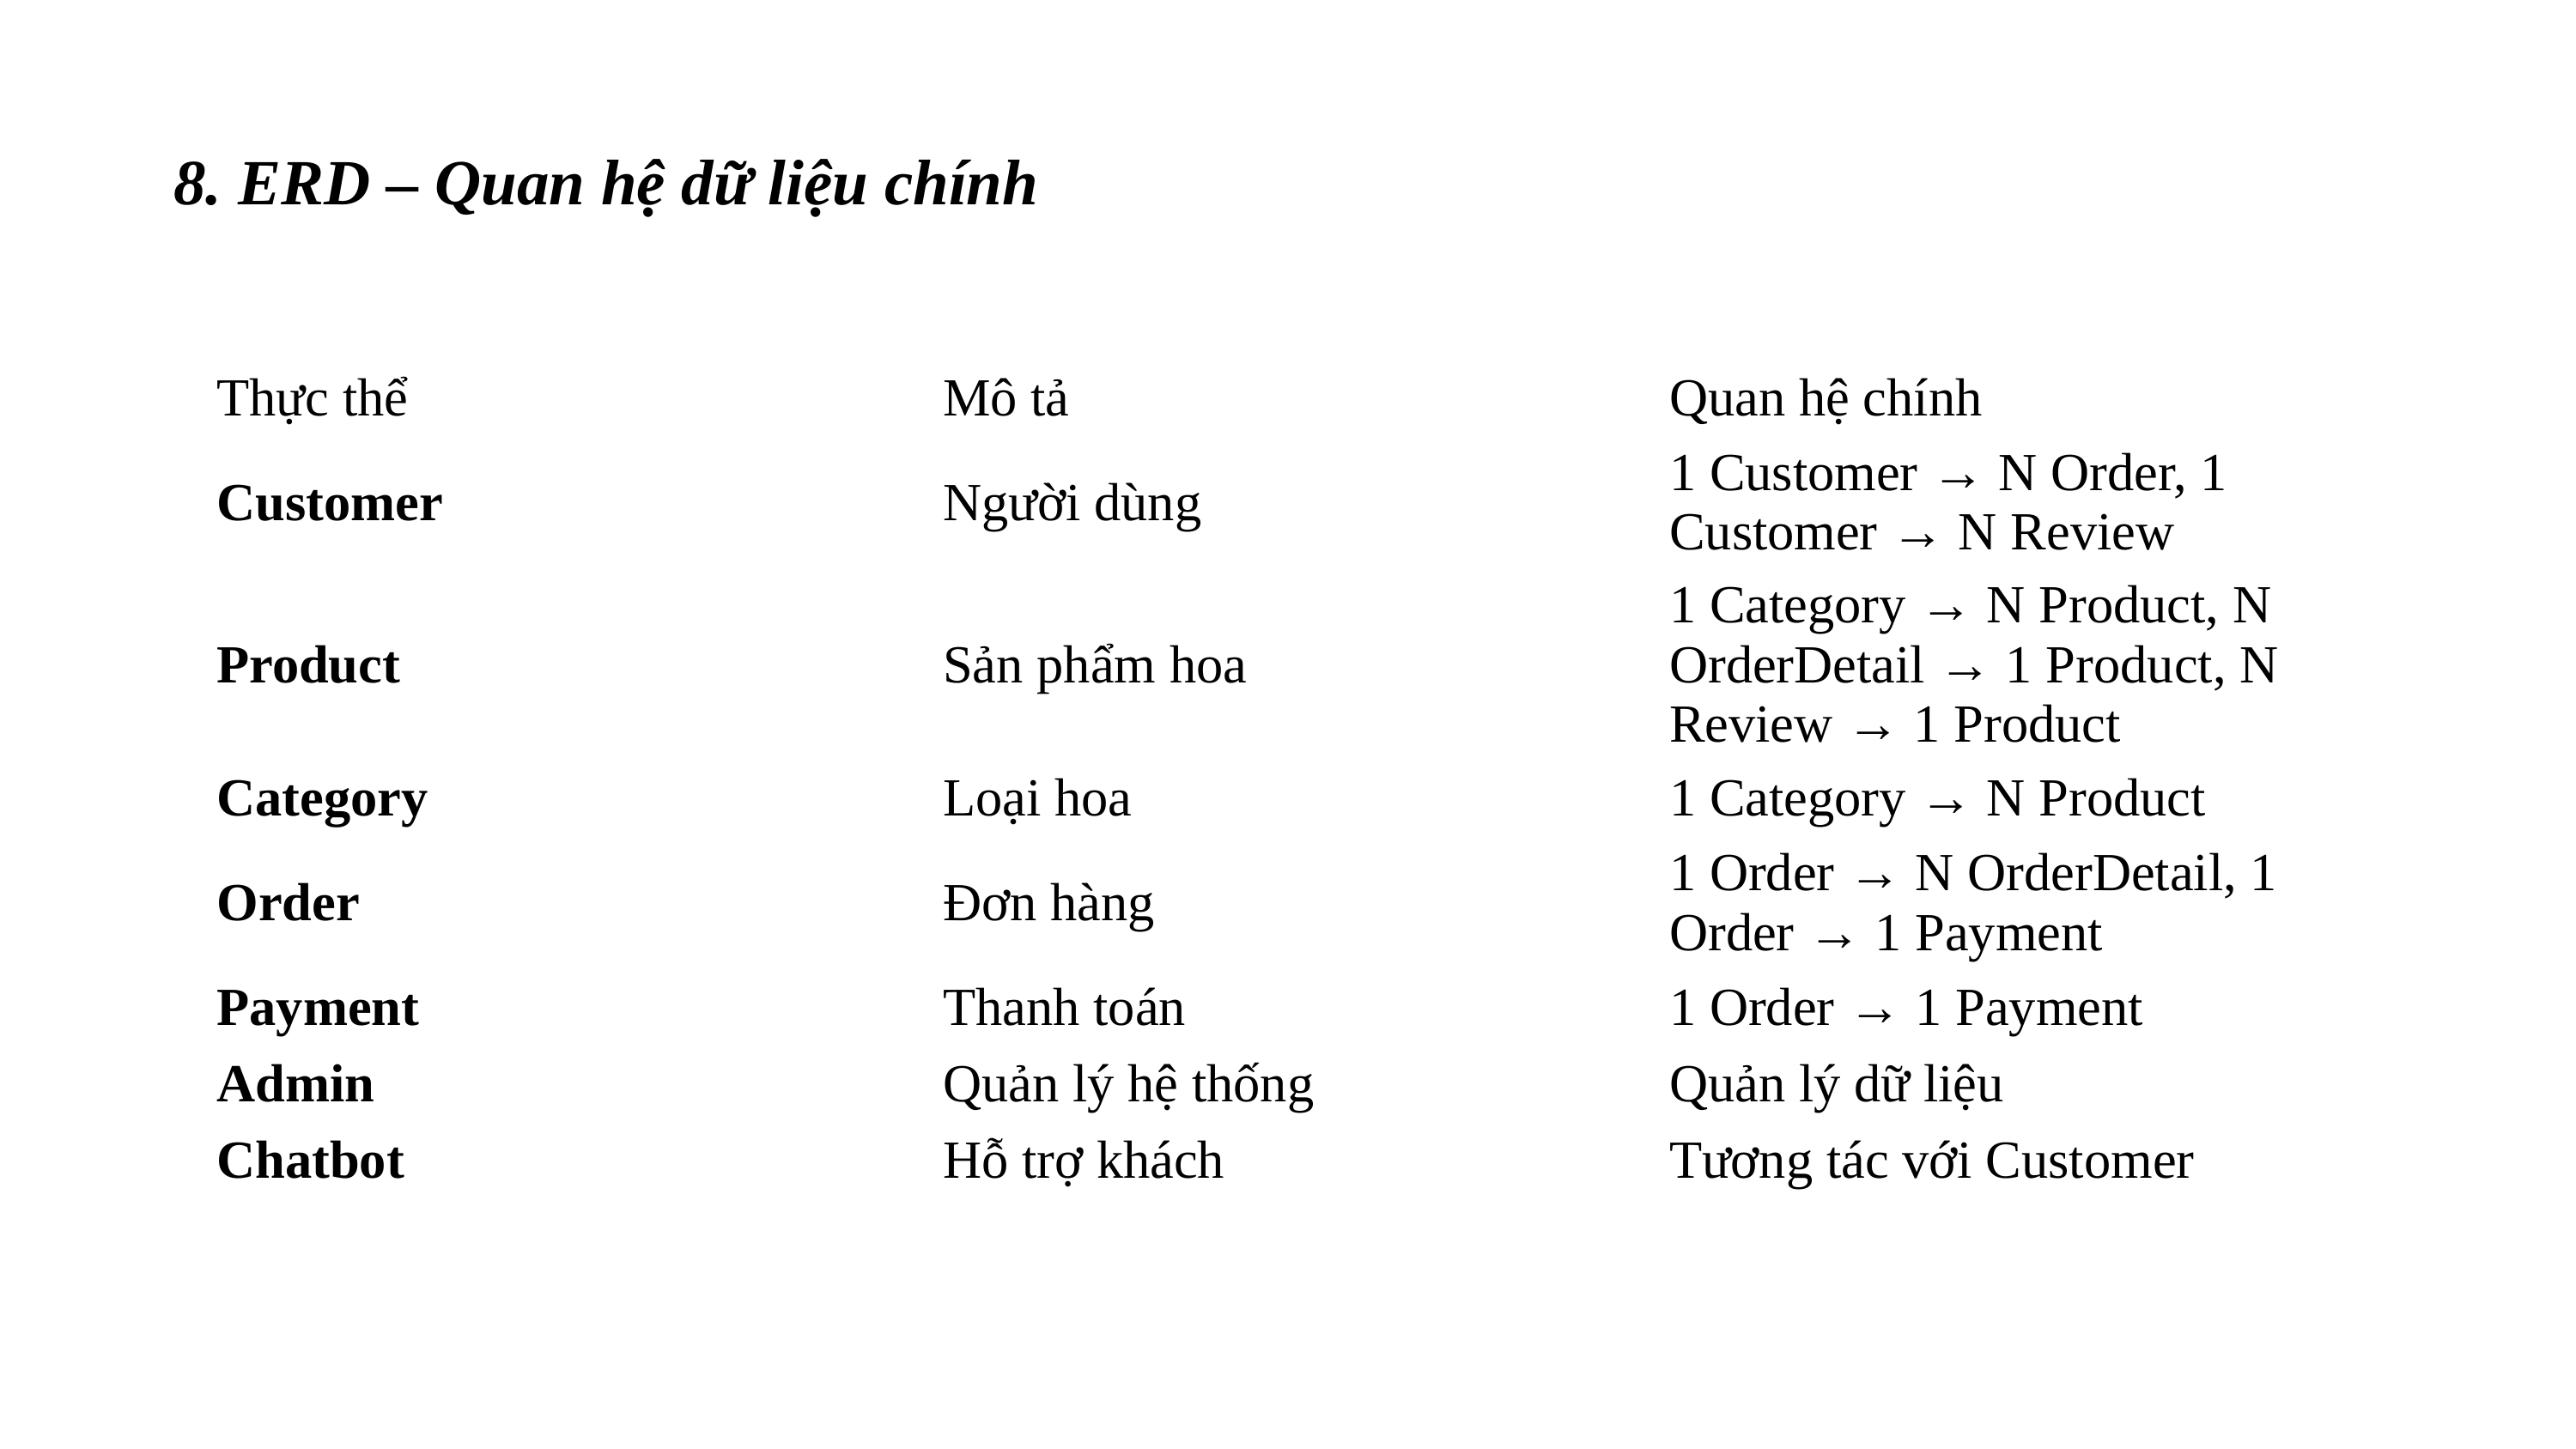

8. ERD – Quan hệ dữ liệu chính
| Thực thể | Mô tả | Quan hệ chính |
| --- | --- | --- |
| Customer | Người dùng | 1 Customer → N Order, 1 Customer → N Review |
| Product | Sản phẩm hoa | 1 Category → N Product, N OrderDetail → 1 Product, N Review → 1 Product |
| Category | Loại hoa | 1 Category → N Product |
| Order | Đơn hàng | 1 Order → N OrderDetail, 1 Order → 1 Payment |
| Payment | Thanh toán | 1 Order → 1 Payment |
| Admin | Quản lý hệ thống | Quản lý dữ liệu |
| Chatbot | Hỗ trợ khách | Tương tác với Customer |